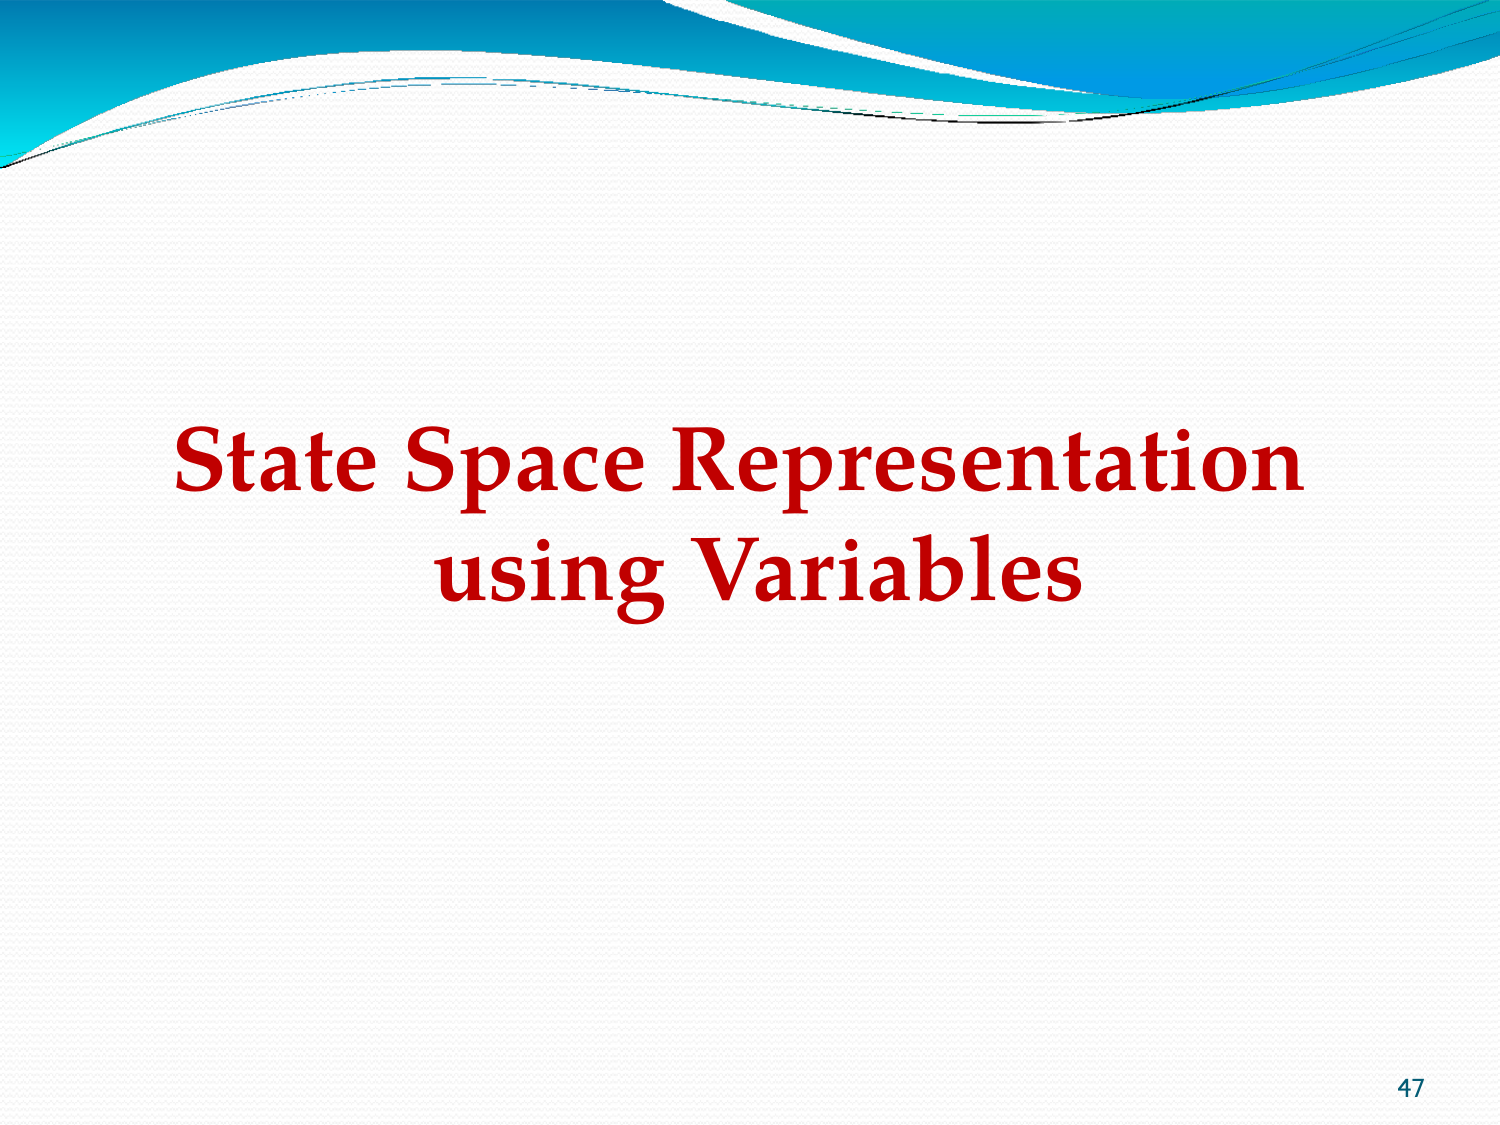

# State Space Representation  using Variables
47